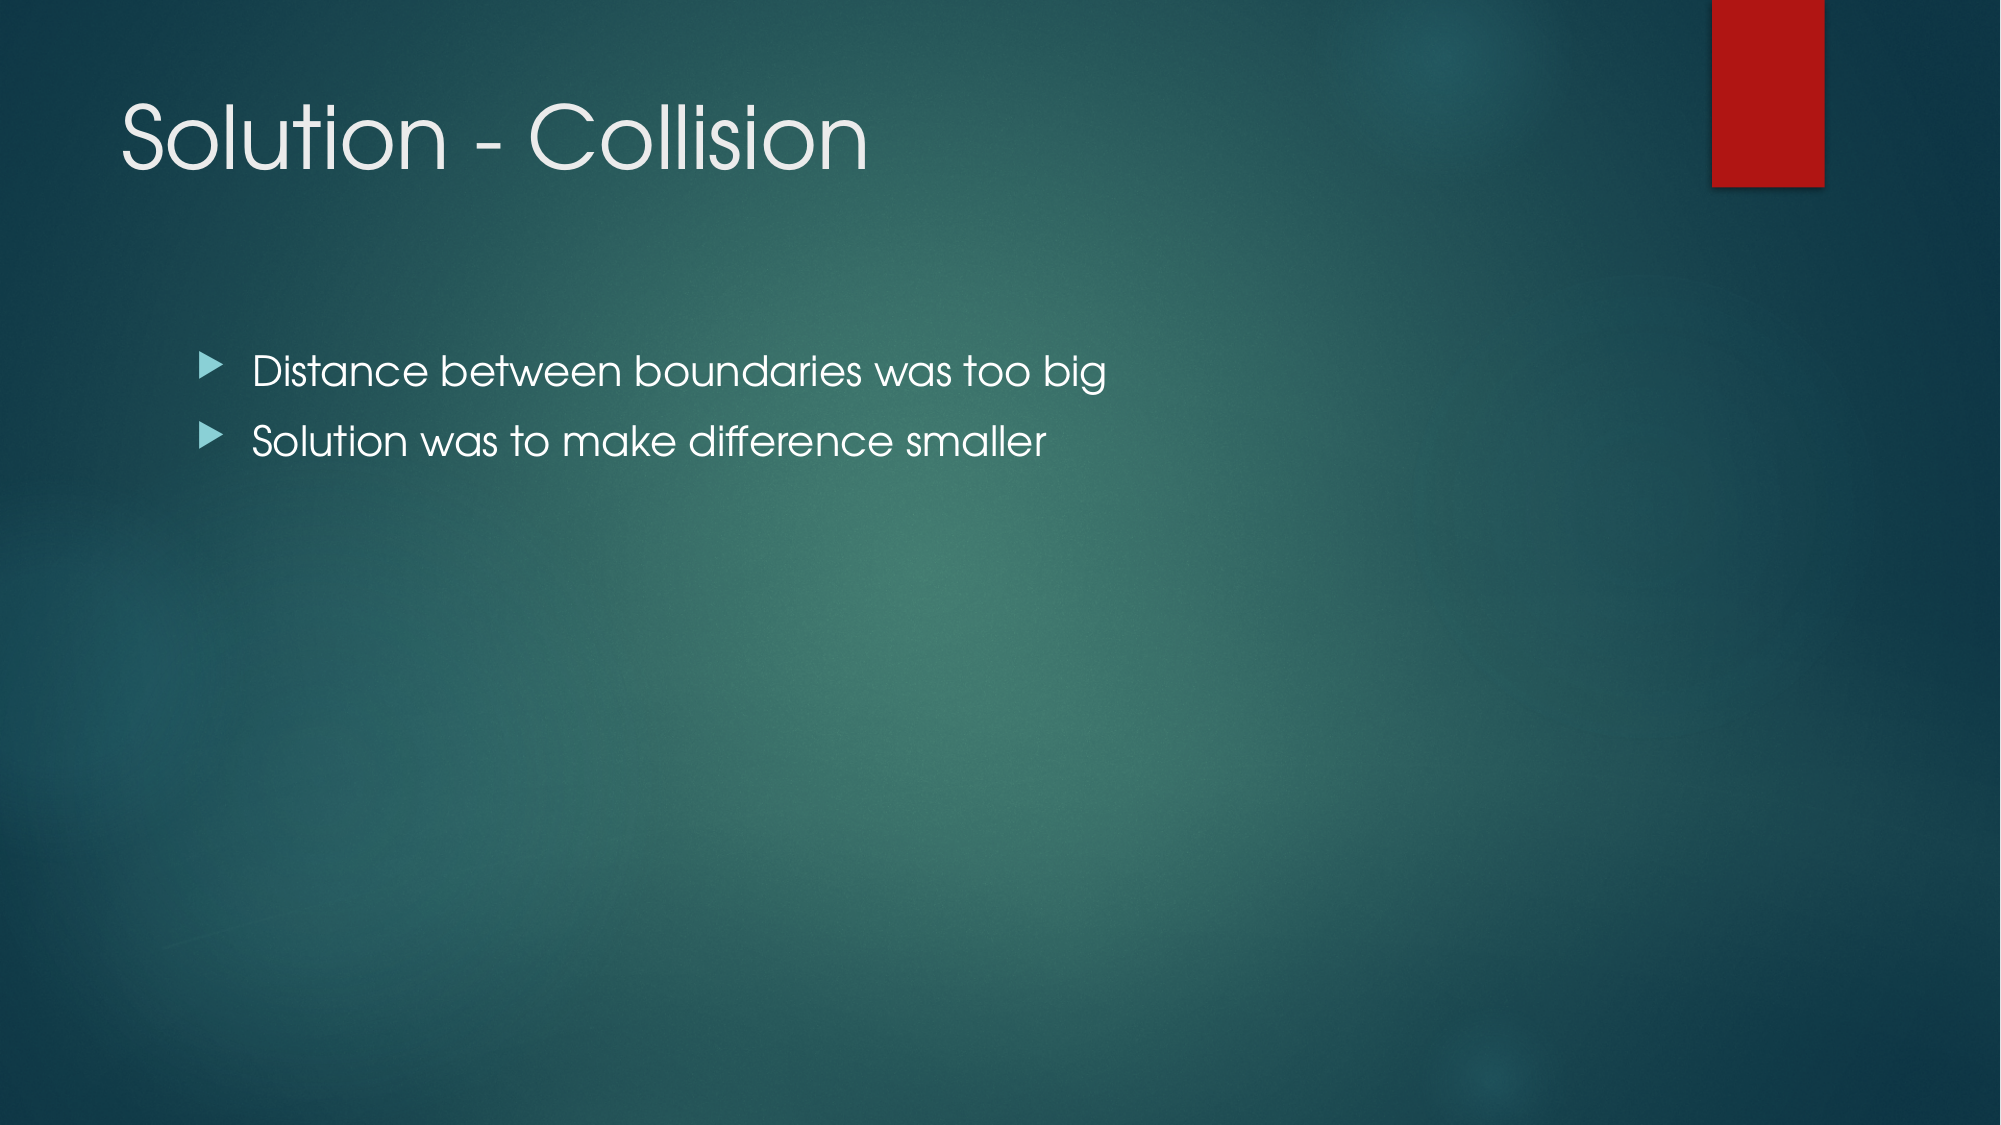

# Solution - Collision
Distance between boundaries was too big
Solution was to make difference smaller